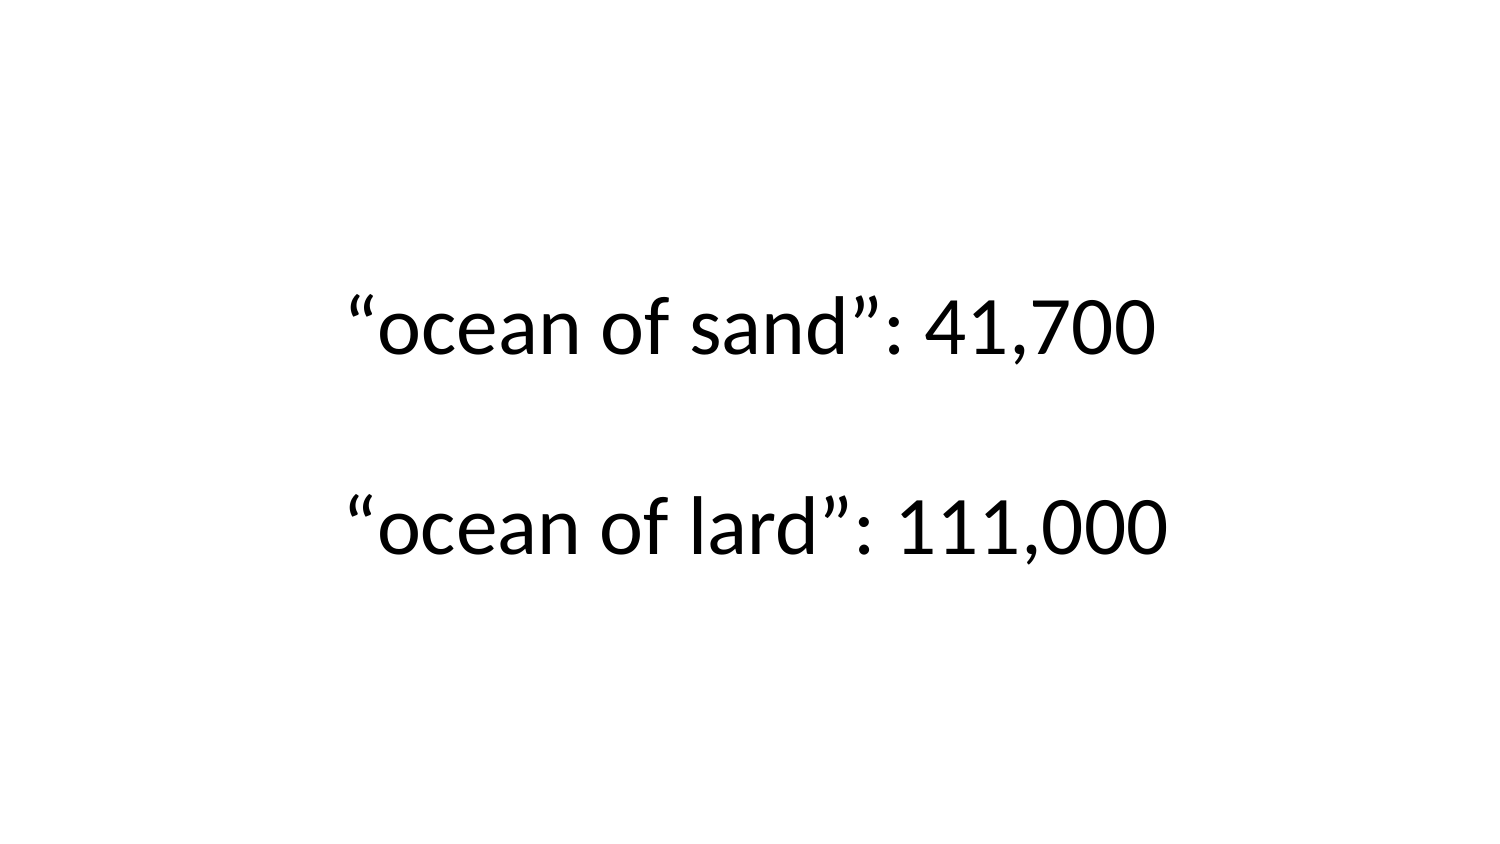

“ocean of sand”: 41,700
“ocean of lard”: 111,000